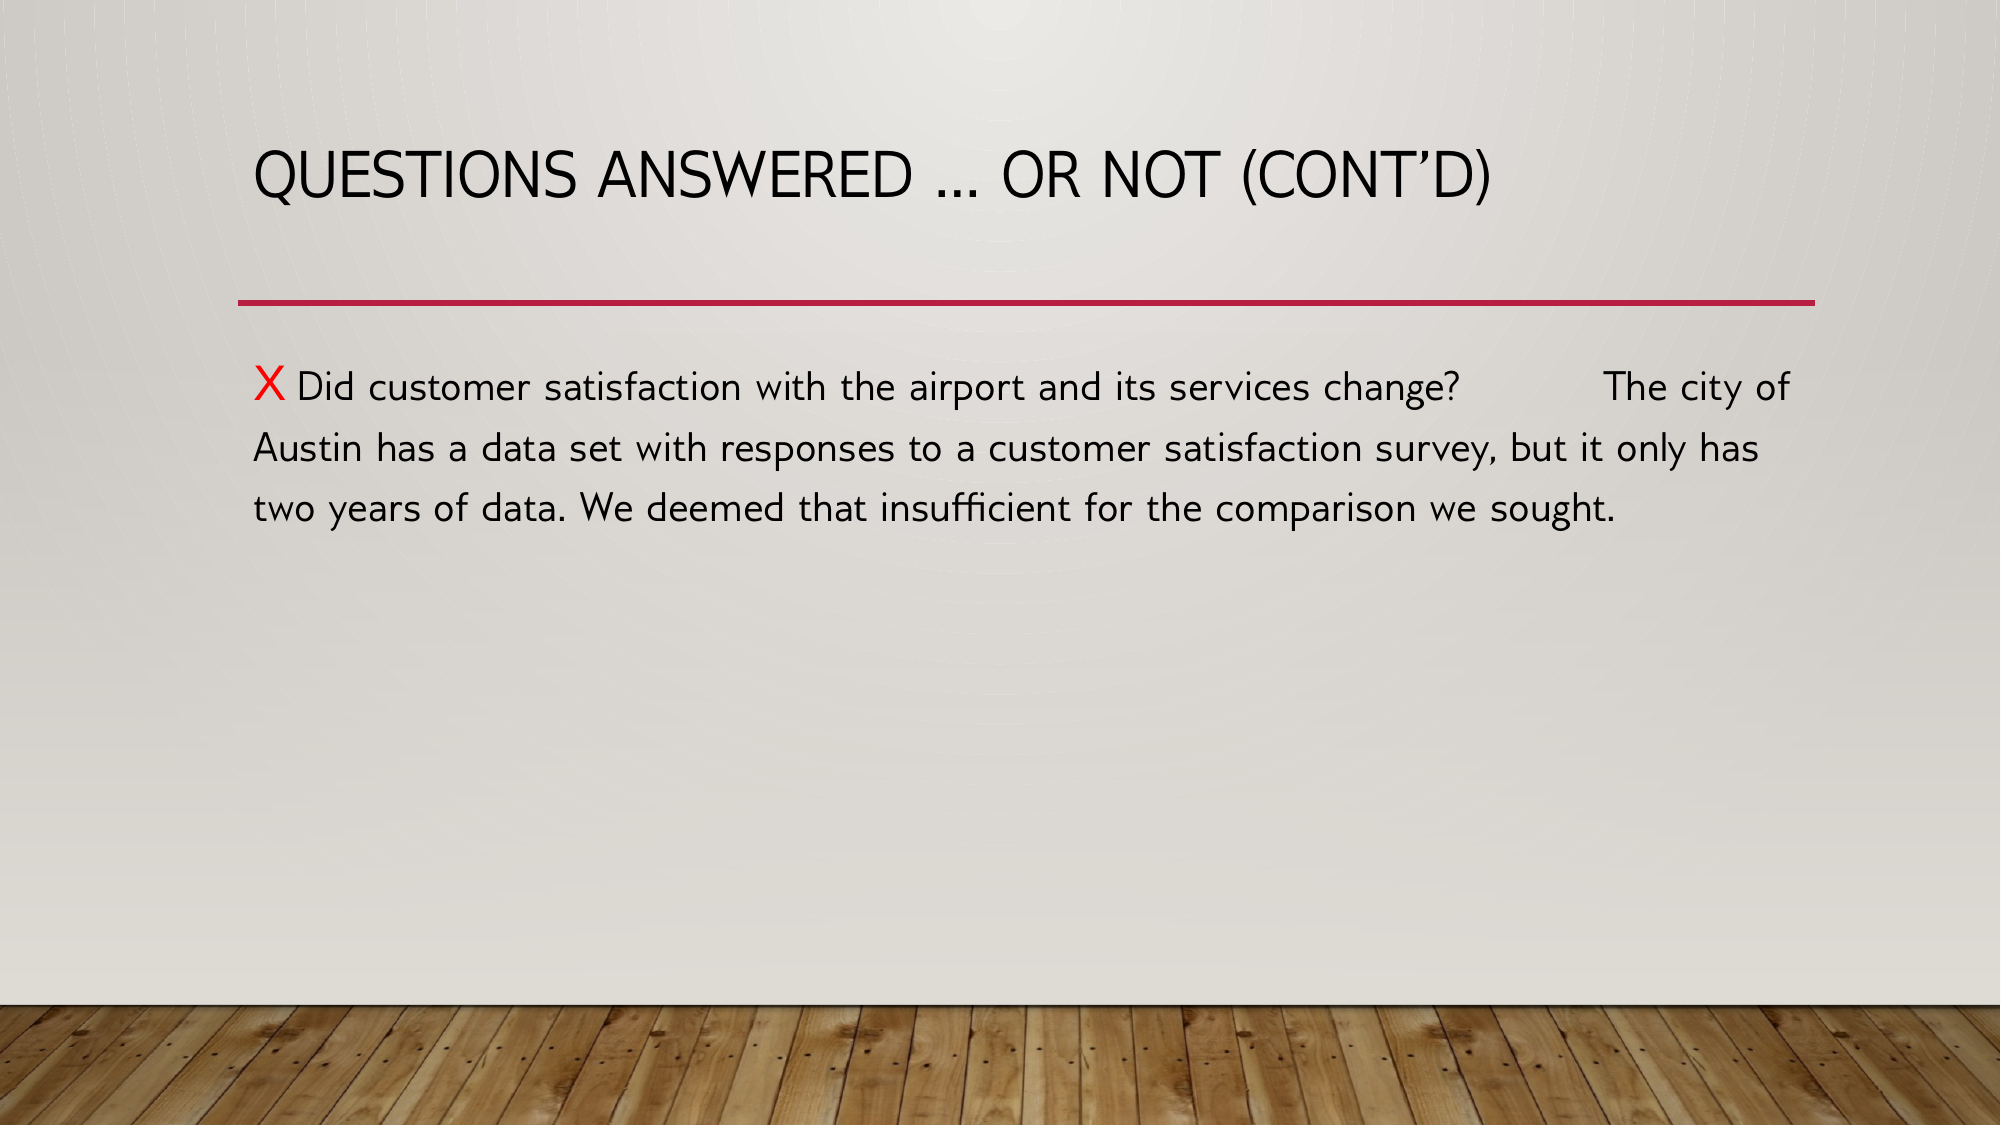

# Questions answered … or not (cont’d)
X Did customer satisfaction with the airport and its services change? 	The city of Austin has a data set with responses to a customer satisfaction survey, but it only has two years of data. We deemed that insufficient for the comparison we sought.